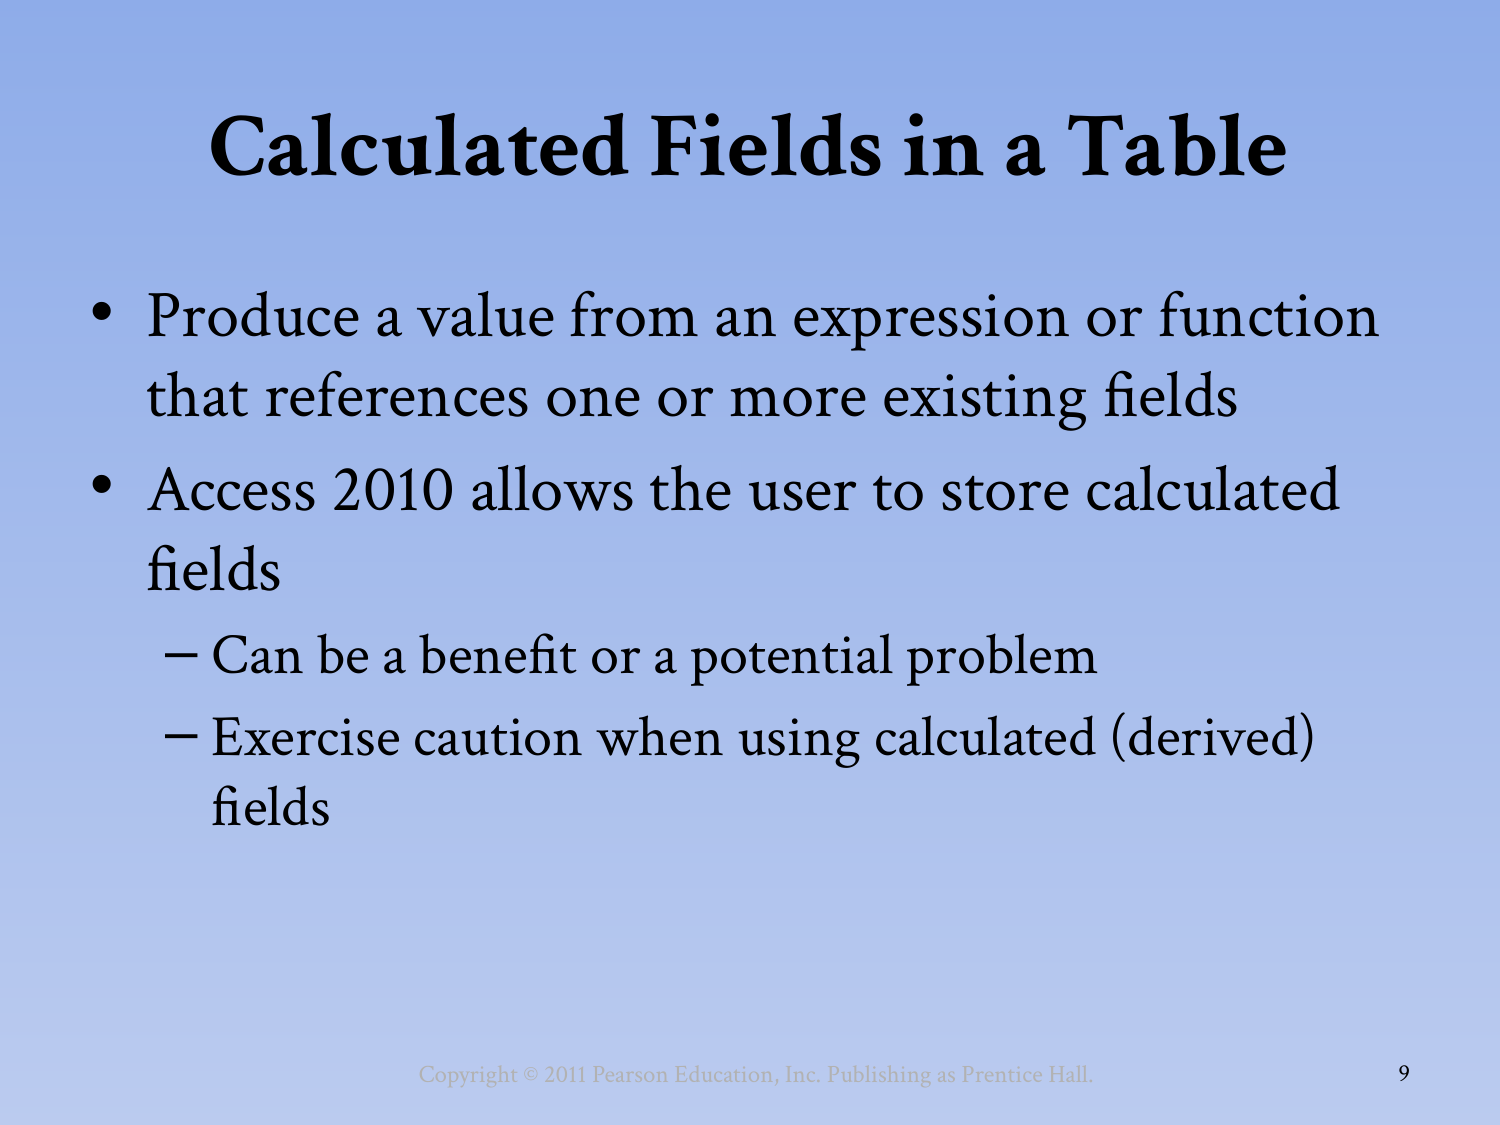

# Calculated Fields in a Table
Produce a value from an expression or function that references one or more existing fields
Access 2010 allows the user to store calculated fields
Can be a benefit or a potential problem
Exercise caution when using calculated (derived) fields

Copyright © 2011 Pearson Education, Inc. Publishing as Prentice Hall.

9